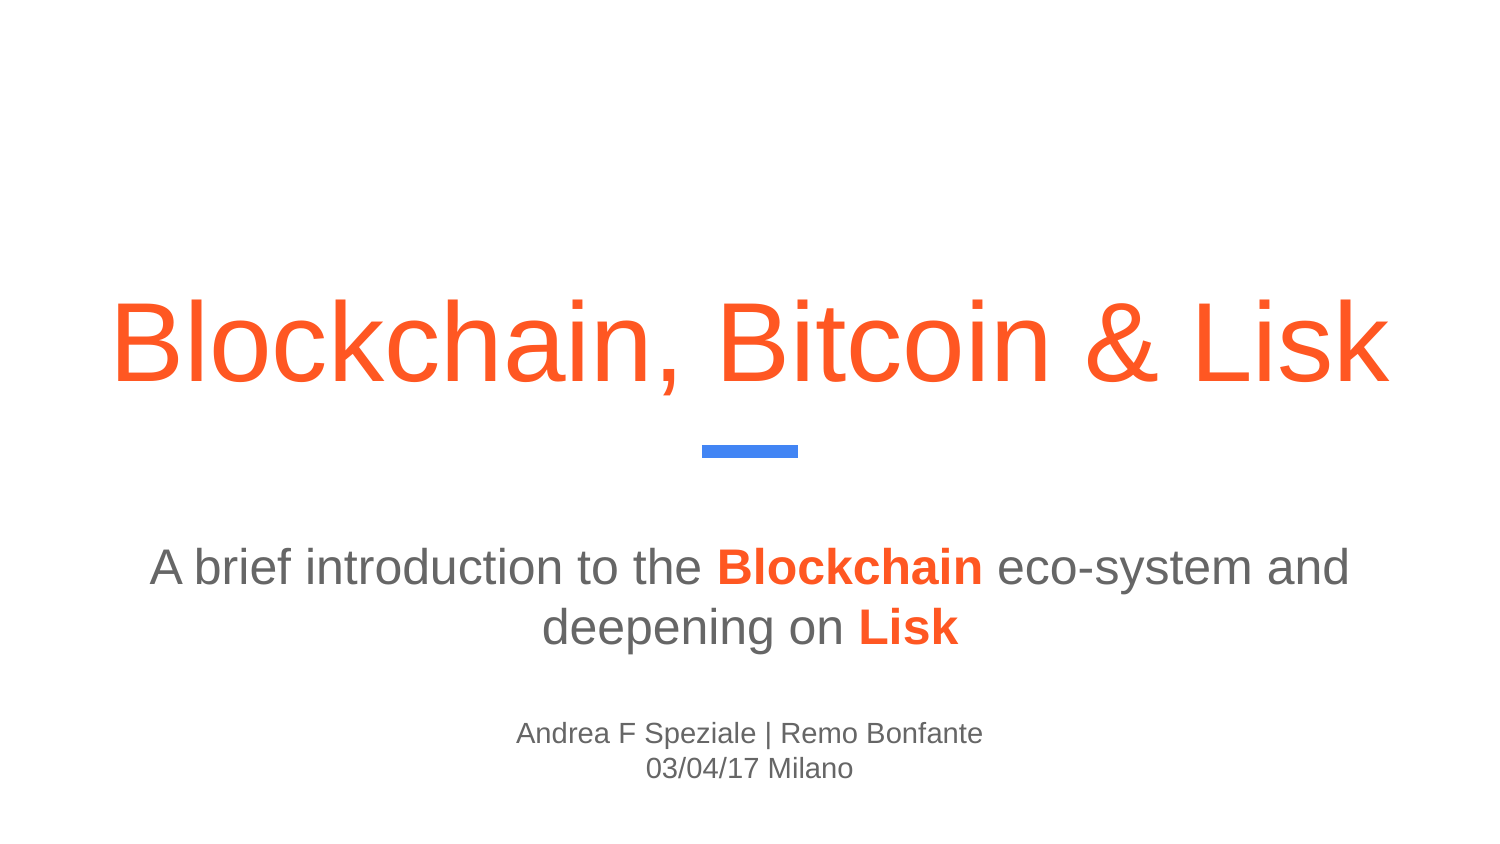

# Blockchain, Bitcoin & Lisk
A brief introduction to the Blockchain eco-system and deepening on Lisk

Andrea F Speziale | Remo Bonfante
03/04/17 Milano